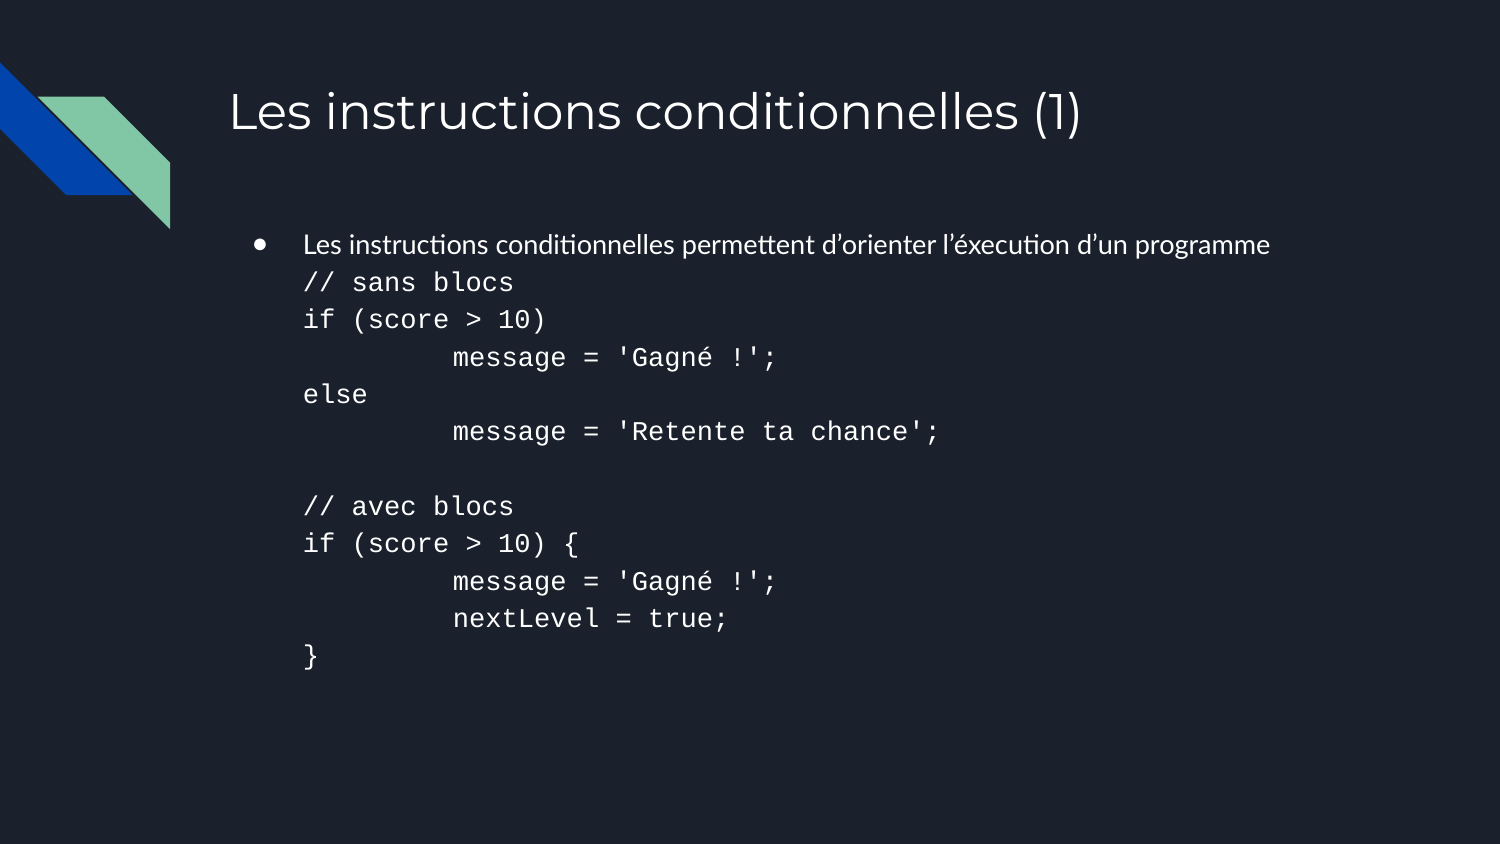

# Les instructions conditionnelles (1)
Les instructions conditionnelles permettent d’orienter l’éxecution d’un programme
// sans blocs
if (score > 10)
	message = 'Gagné !';
else
	message = 'Retente ta chance';
// avec blocs
if (score > 10) {
	message = 'Gagné !';
	nextLevel = true;
}